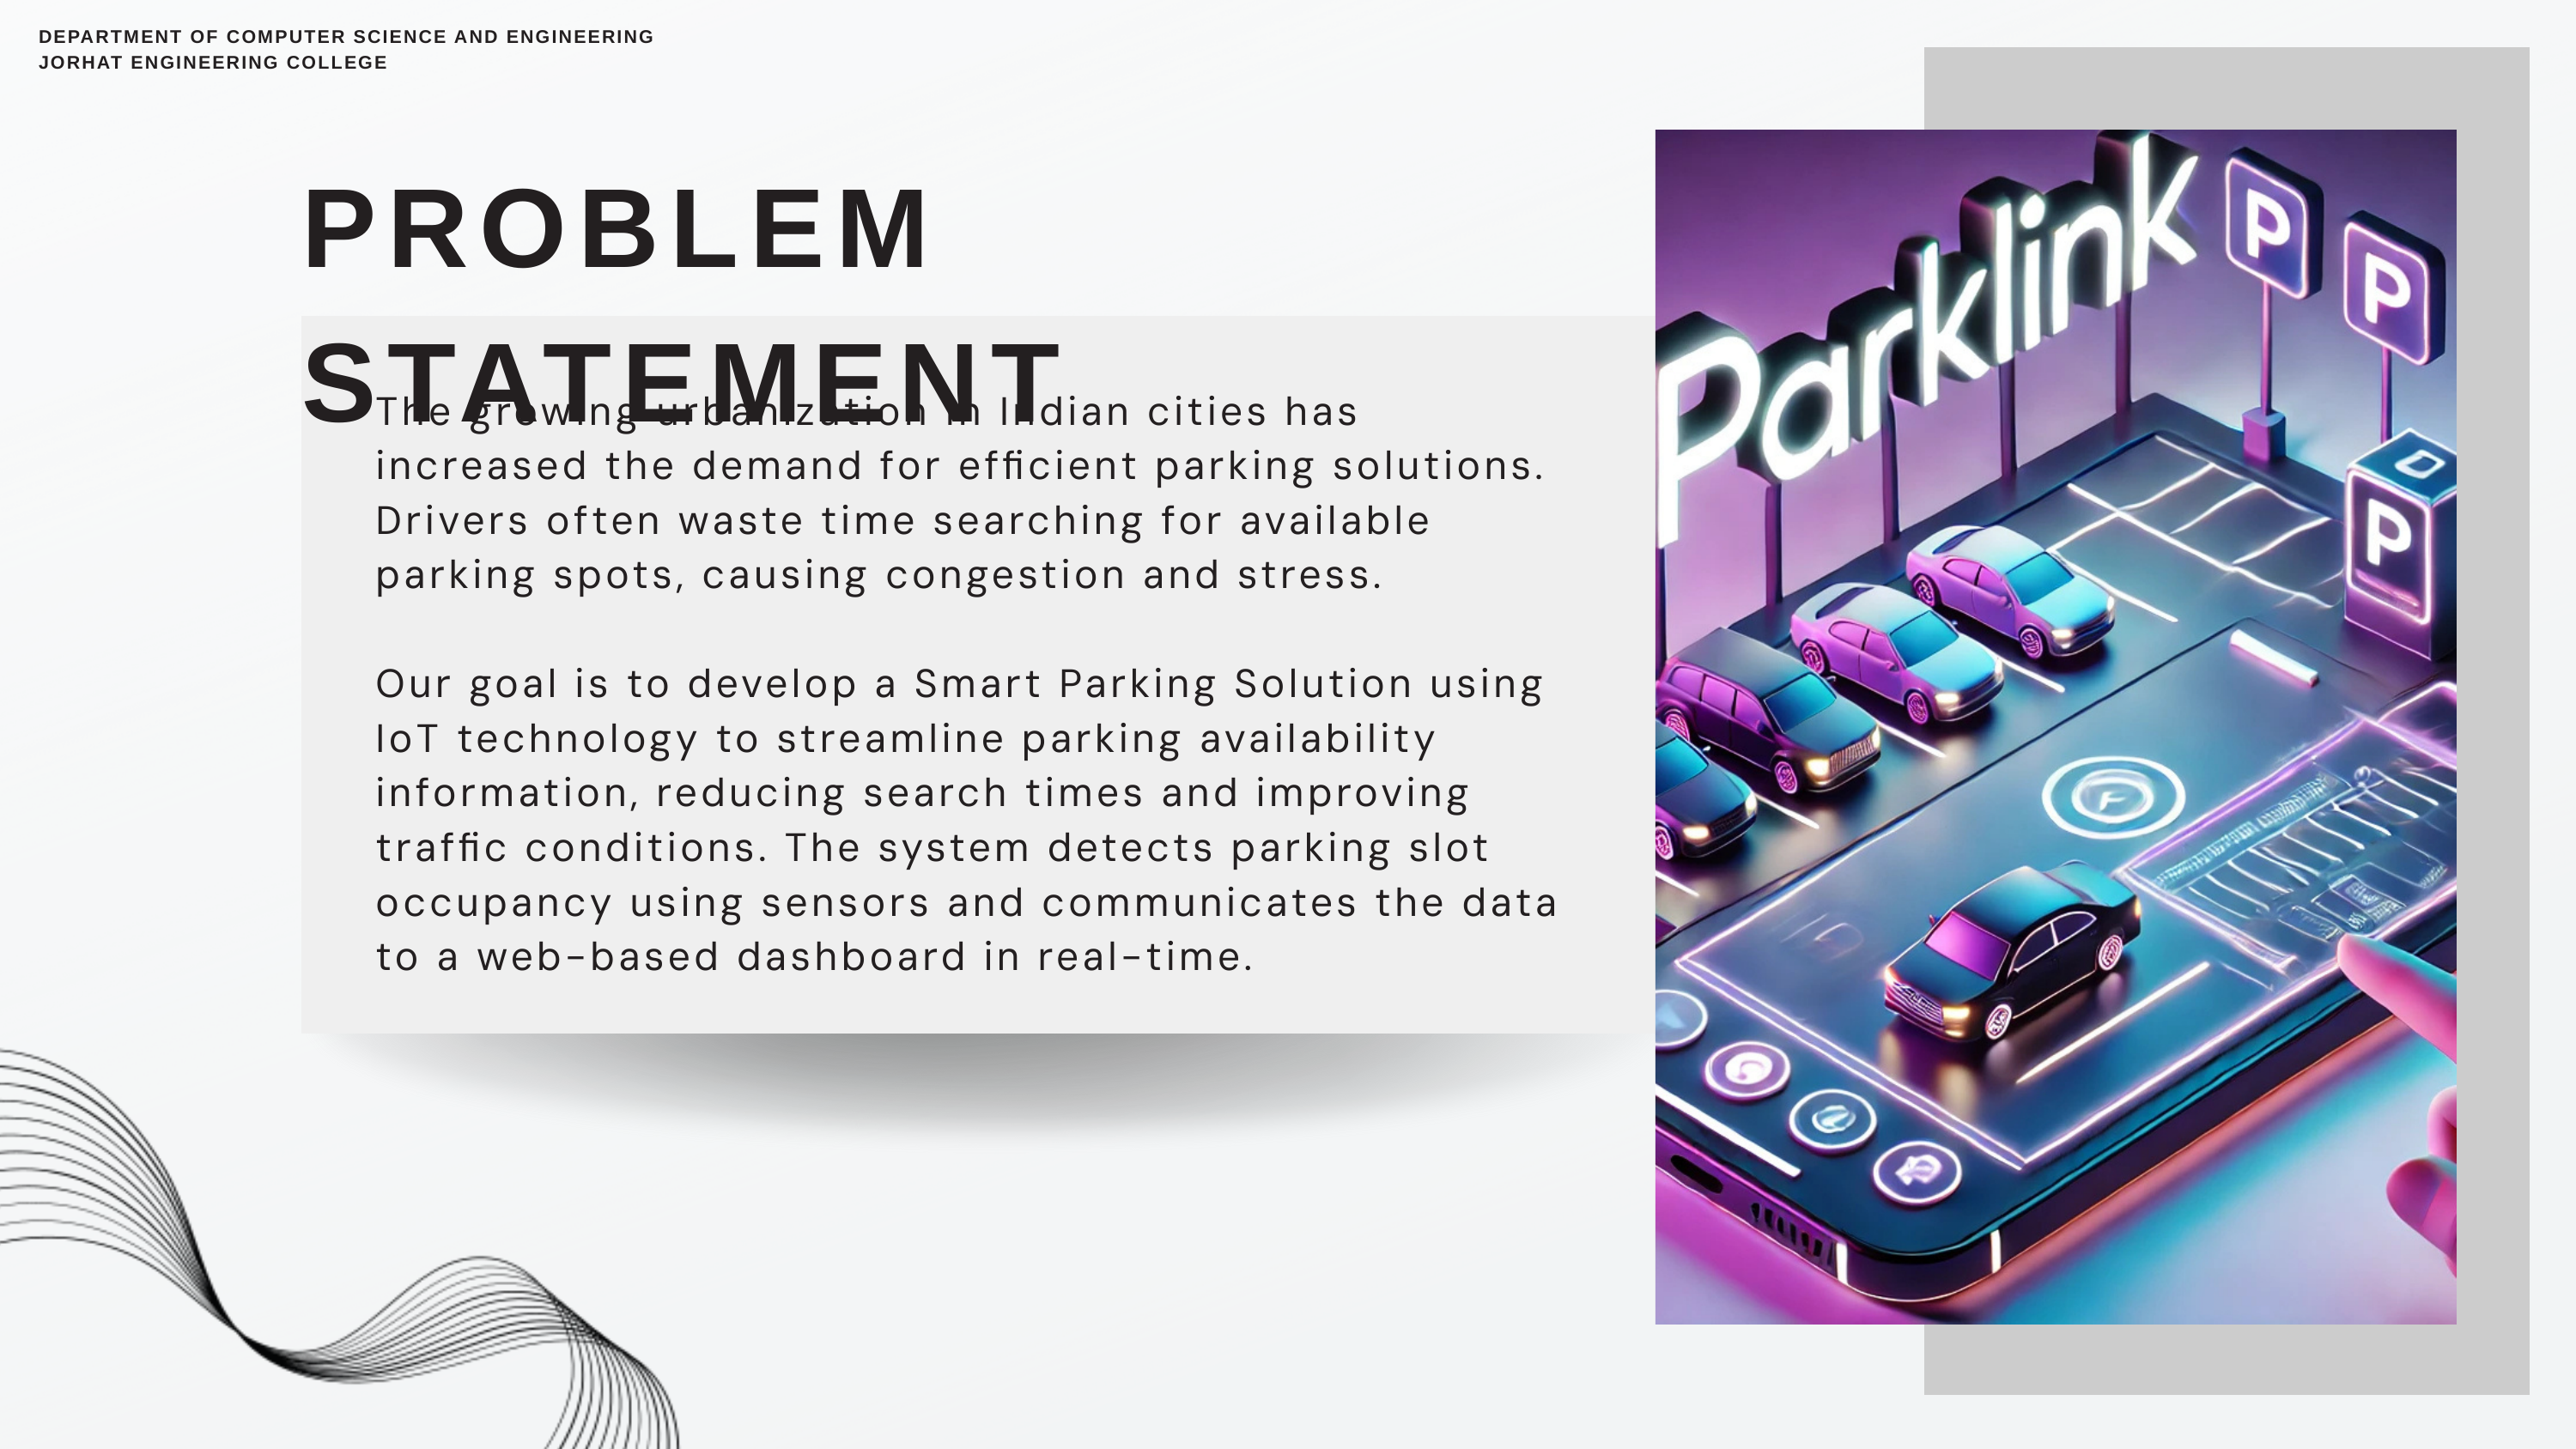

DEPARTMENT OF COMPUTER SCIENCE AND ENGINEERING
JORHAT ENGINEERING COLLEGE

PROBLEM STATEMENT

The growing urbanization in Indian cities has increased the demand for efficient parking solutions. Drivers often waste time searching for available parking spots, causing congestion and stress.

Our goal is to develop a Smart Parking Solution using IoT technology to streamline parking availability information, reducing search times and improving traffic conditions. The system detects parking slot occupancy using sensors and communicates the data to a web-based dashboard in real-time.